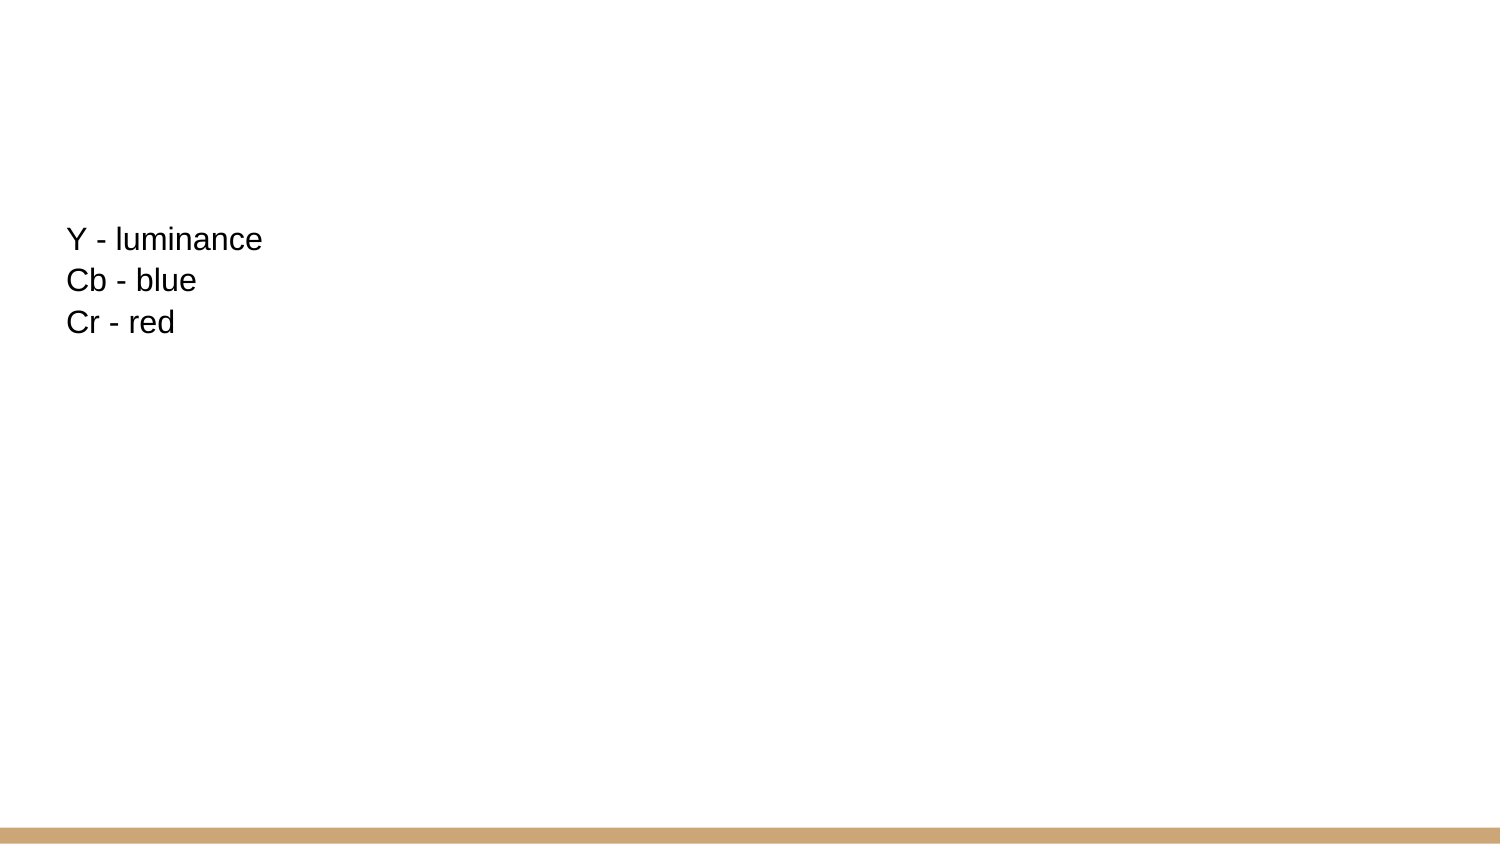

#
Y - luminance
Cb - blue
Cr - red